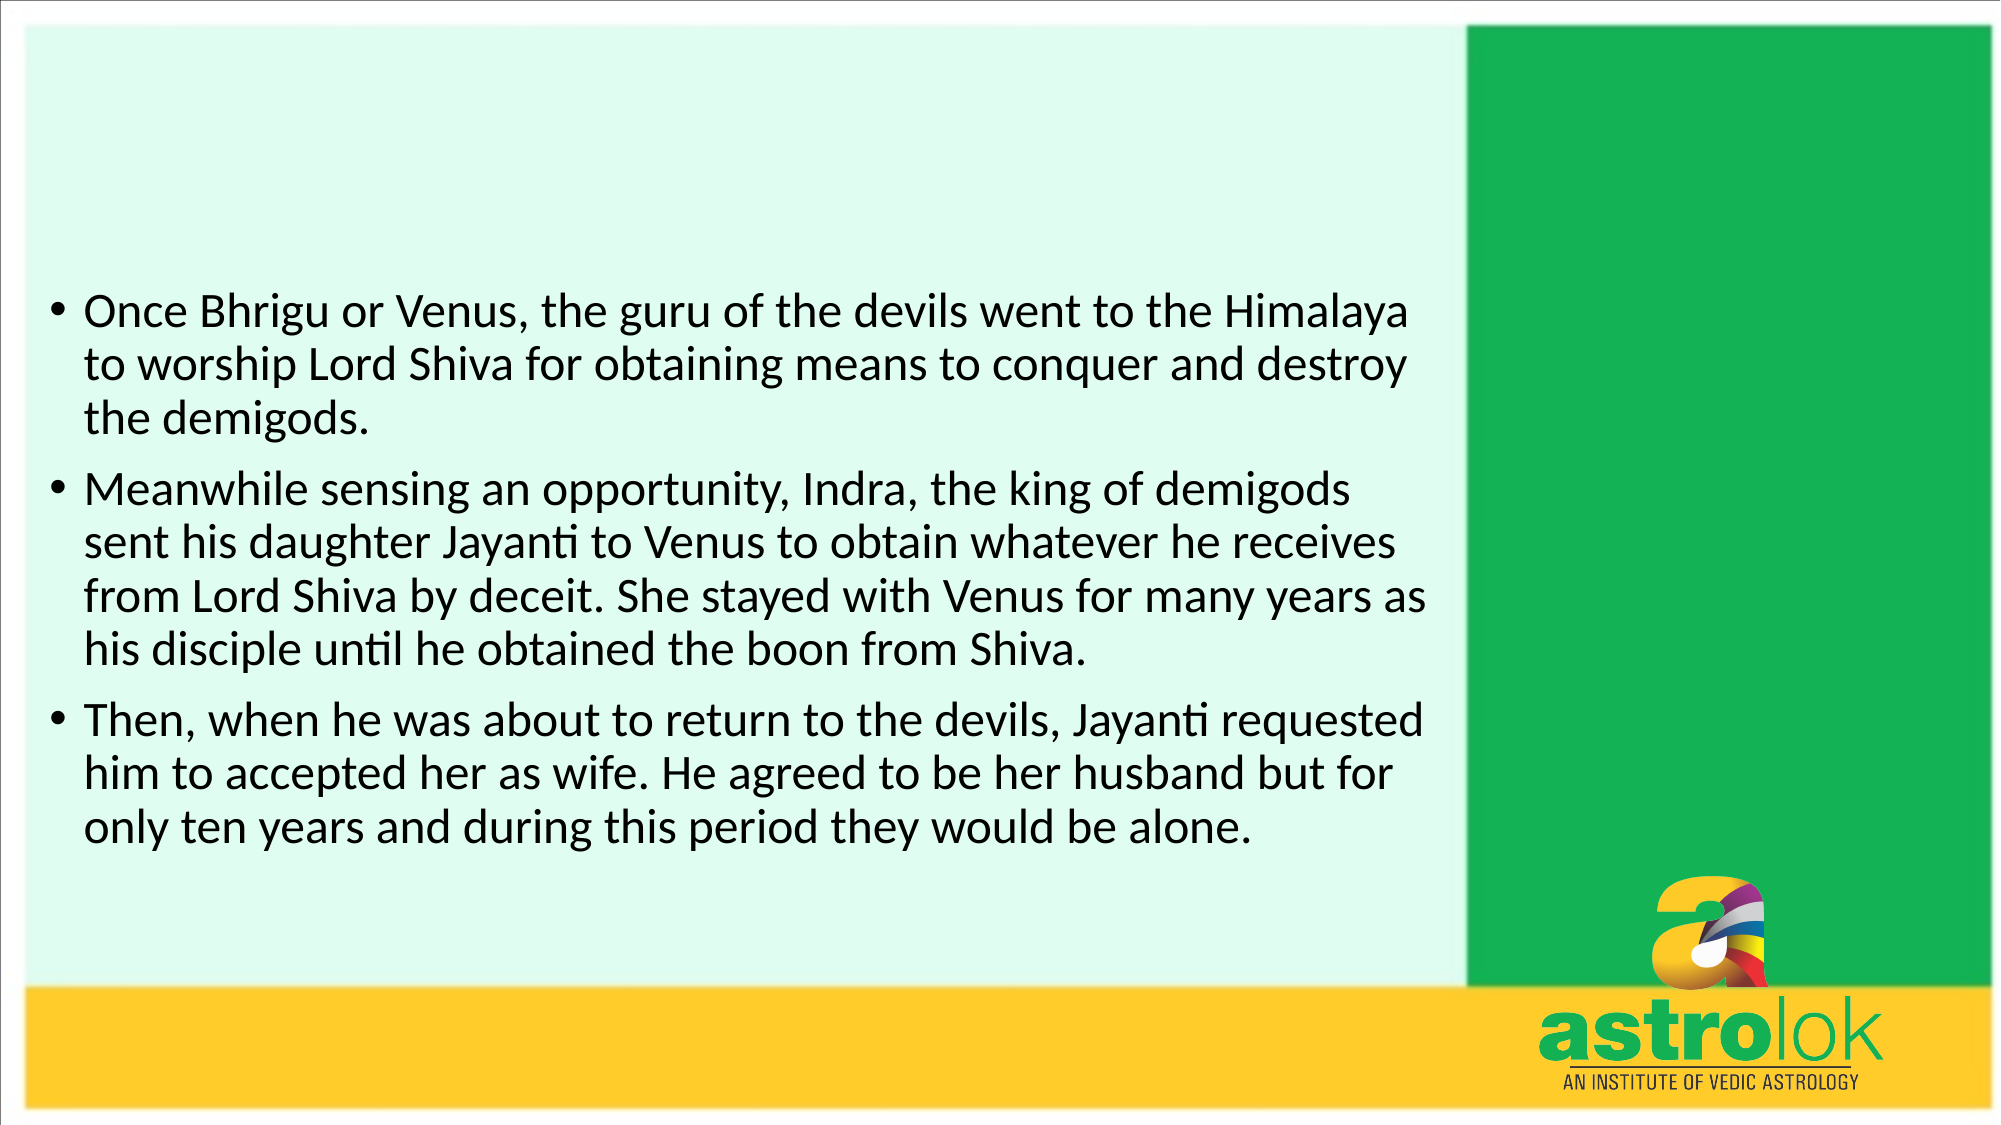

#
Once Bhrigu or Venus, the guru of the devils went to the Himalaya to worship Lord Shiva for obtaining means to conquer and destroy the demigods.
Meanwhile sensing an opportunity, Indra, the king of demigods sent his daughter Jayanti to Venus to obtain whatever he receives from Lord Shiva by deceit. She stayed with Venus for many years as his disciple until he obtained the boon from Shiva.
Then, when he was about to return to the devils, Jayanti requested him to accepted her as wife. He agreed to be her husband but for only ten years and during this period they would be alone.